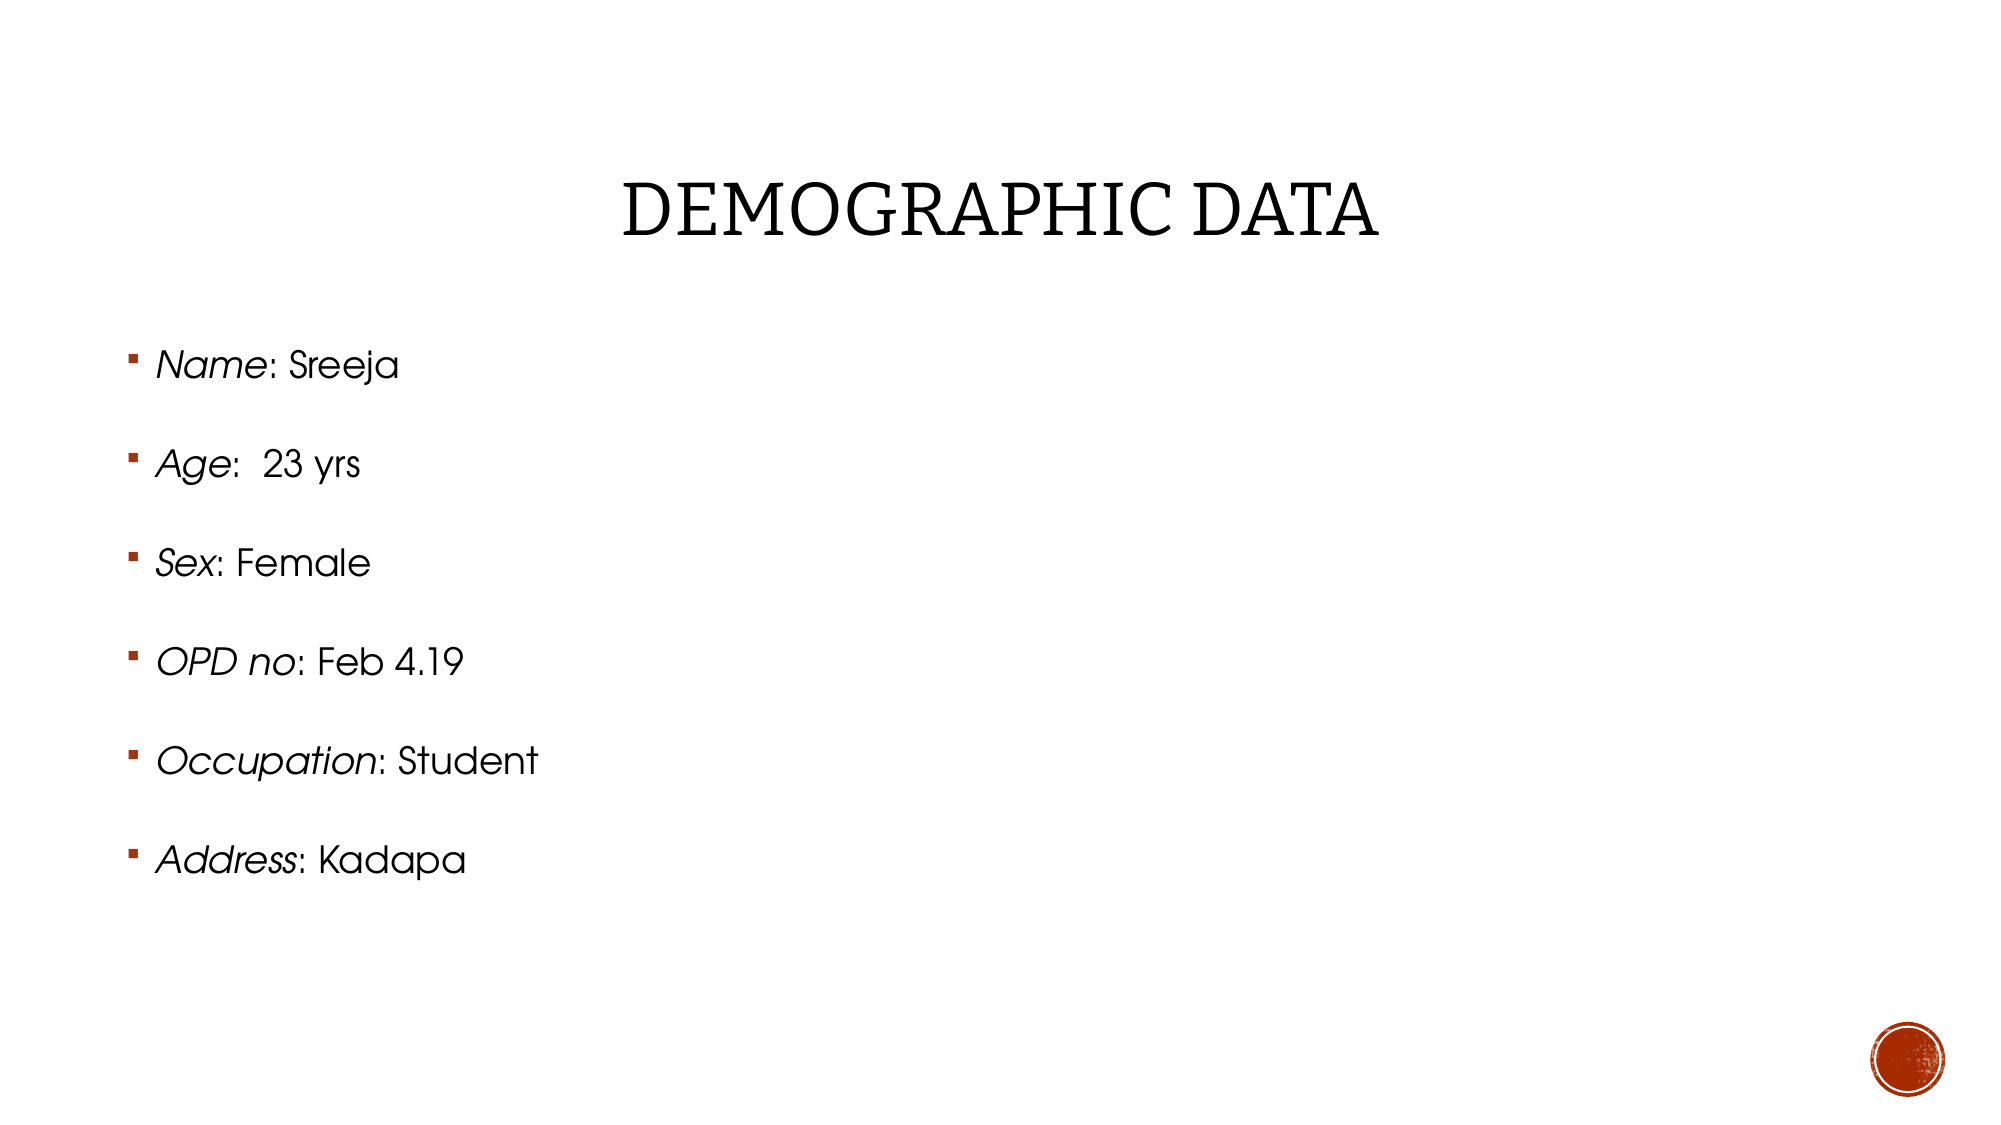

# Demographic data
Name: Sreeja
Age:  23 yrs
Sex: Female
OPD no: Feb 4.19
Occupation: Student
Address: Kadapa